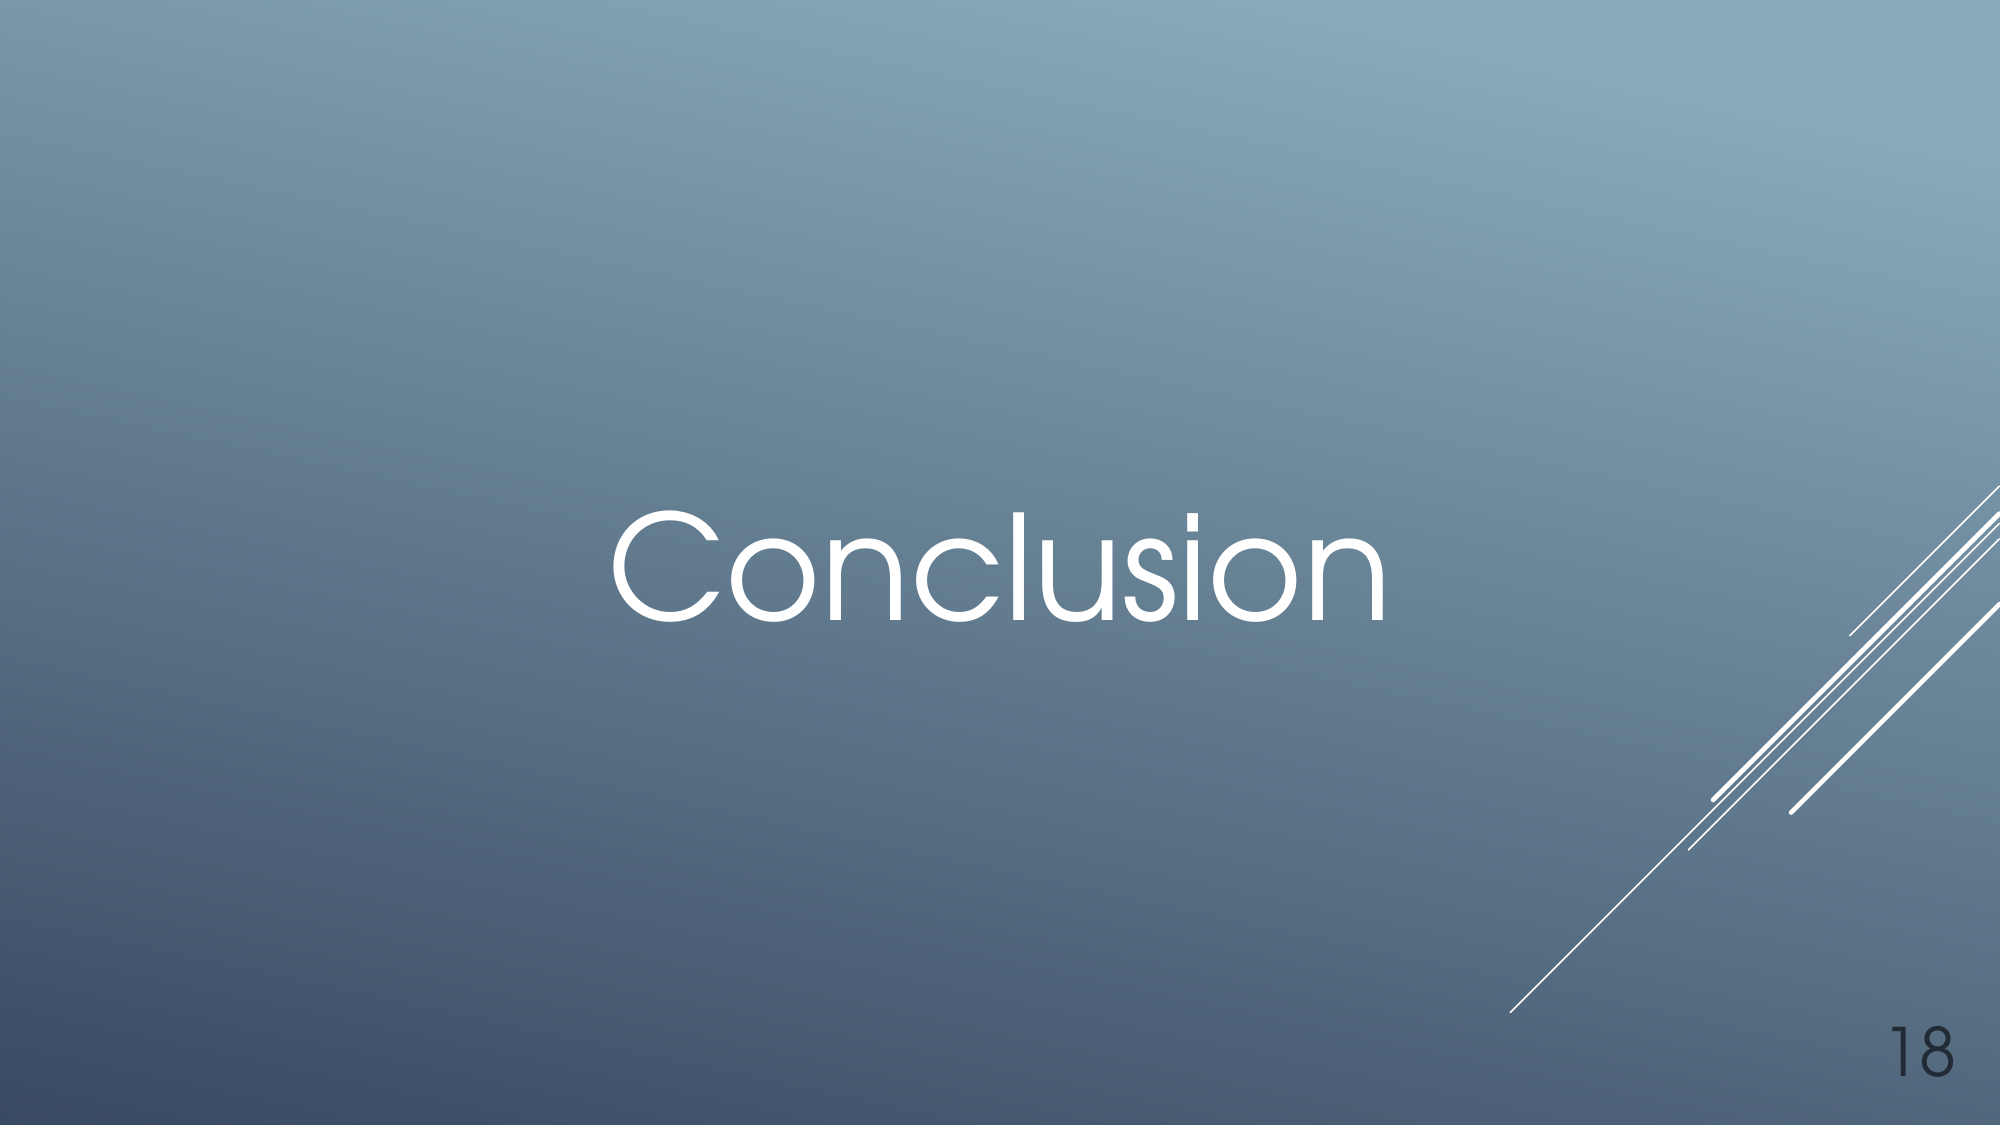

# Conclusion
18
| En retard | Dans les temps | En avance |
| --- | --- | --- |
| Commandes | Mécaniques de jeu | Animations des modèles |
|  | Scénario | Graphismes |
|  | Intelligence artificielles | Sons |
|  | Site Internet |  |
|  | Installateur |  |